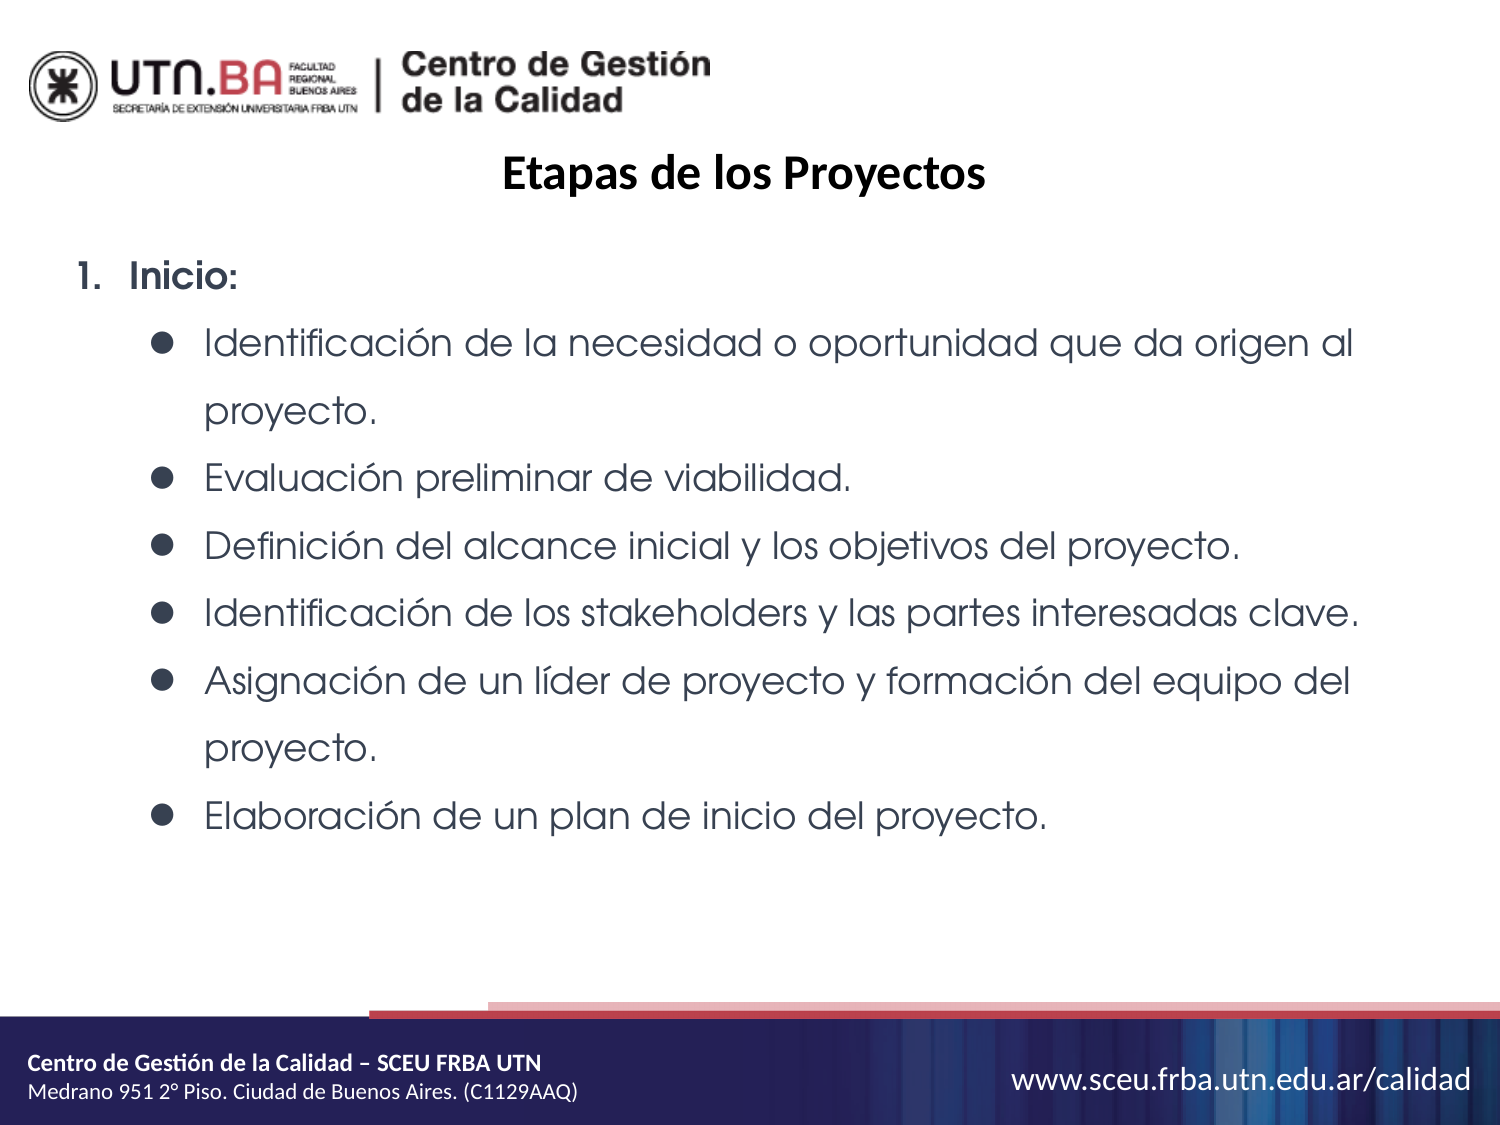

Etapas de los Proyectos
Inicio:
Identificación de la necesidad o oportunidad que da origen al proyecto.
Evaluación preliminar de viabilidad.
Definición del alcance inicial y los objetivos del proyecto.
Identificación de los stakeholders y las partes interesadas clave.
Asignación de un líder de proyecto y formación del equipo del proyecto.
Elaboración de un plan de inicio del proyecto.